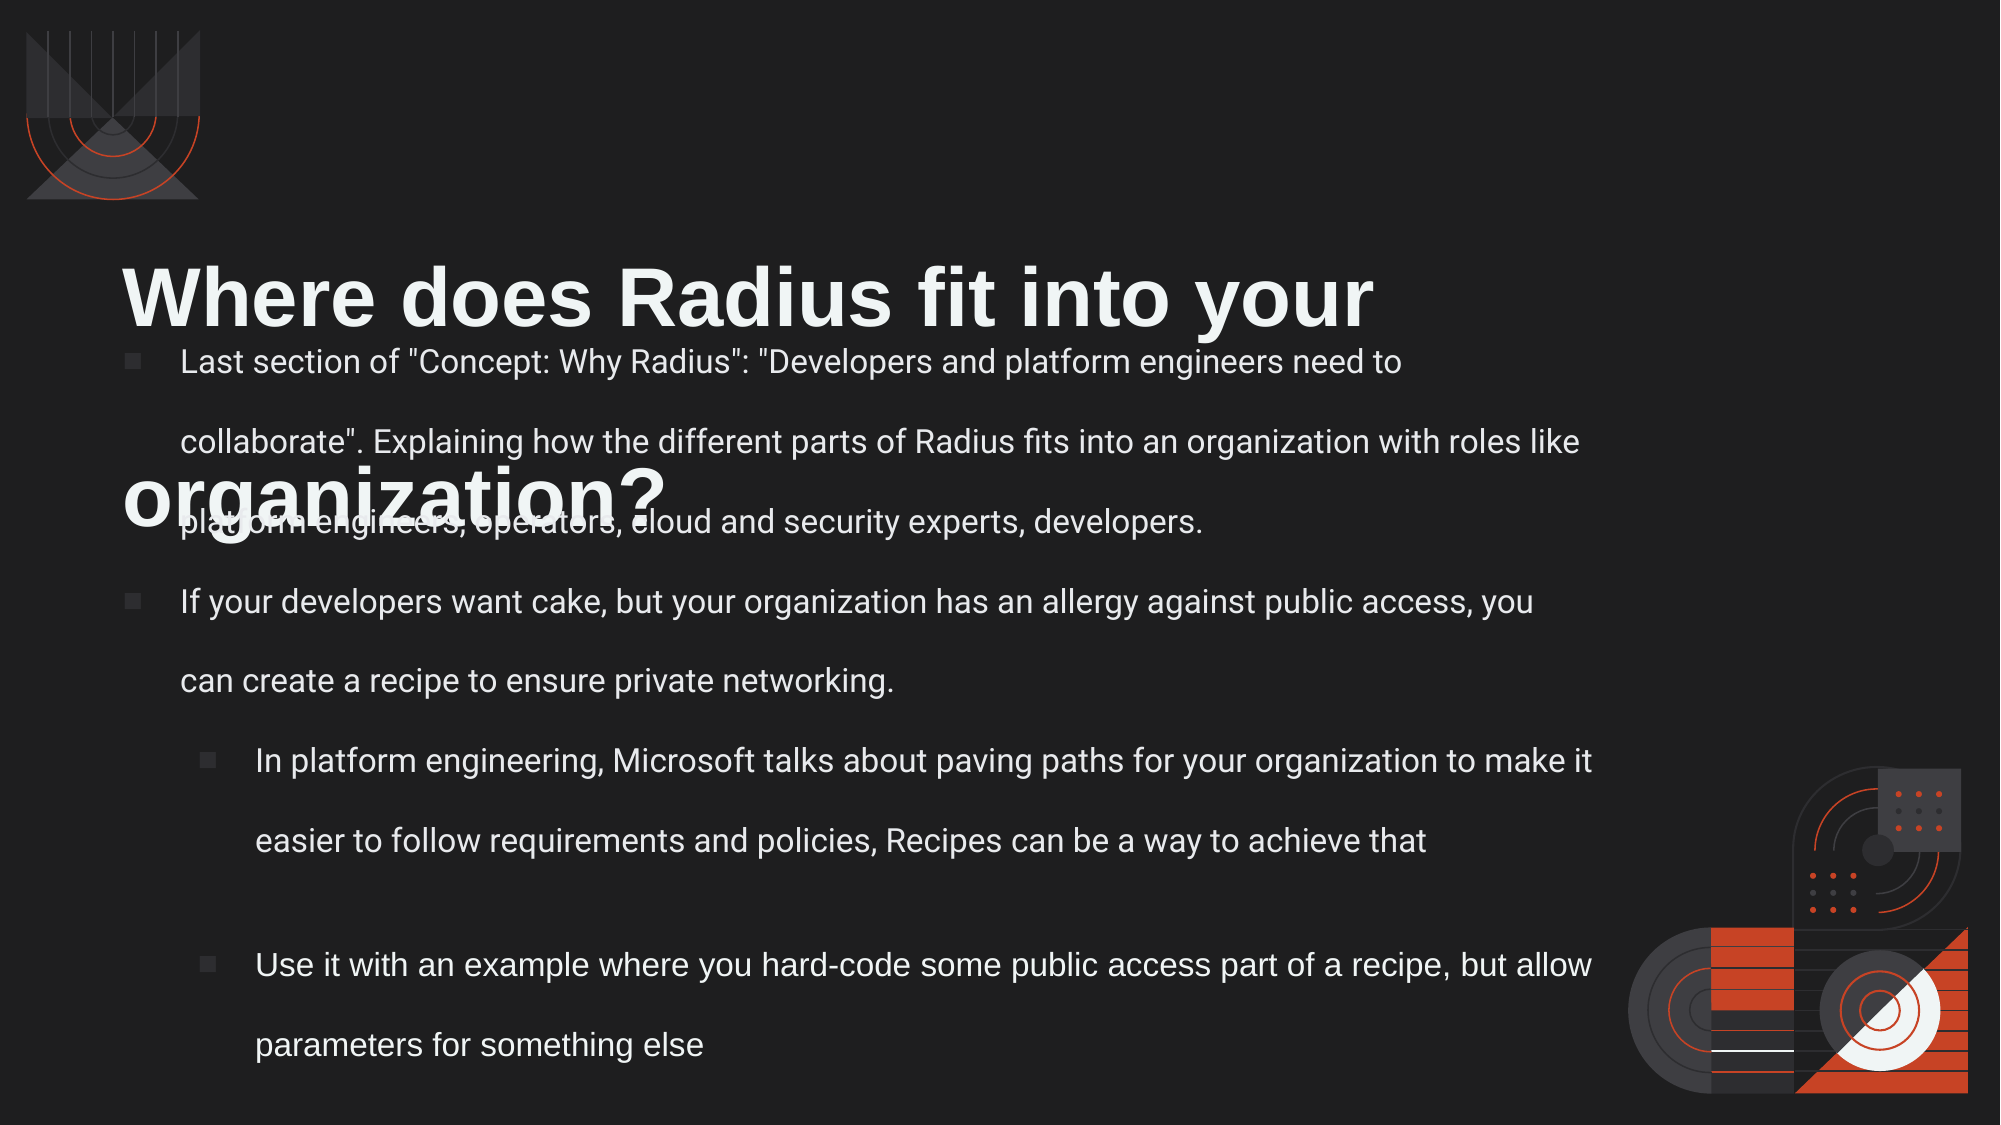

# Where does Radius fit into your organization?
Last section of "Concept: Why Radius": "Developers and platform engineers need to collaborate". Explaining how the different parts of Radius fits into an organization with roles like platform engineers, operators, cloud and security experts, developers.
If your developers want cake, but your organization has an allergy against public access, you can create a recipe to ensure private networking.
In platform engineering, Microsoft talks about paving paths for your organization to make it easier to follow requirements and policies, Recipes can be a way to achieve that
Use it with an example where you hard-code some public access part of a recipe, but allow parameters for something else